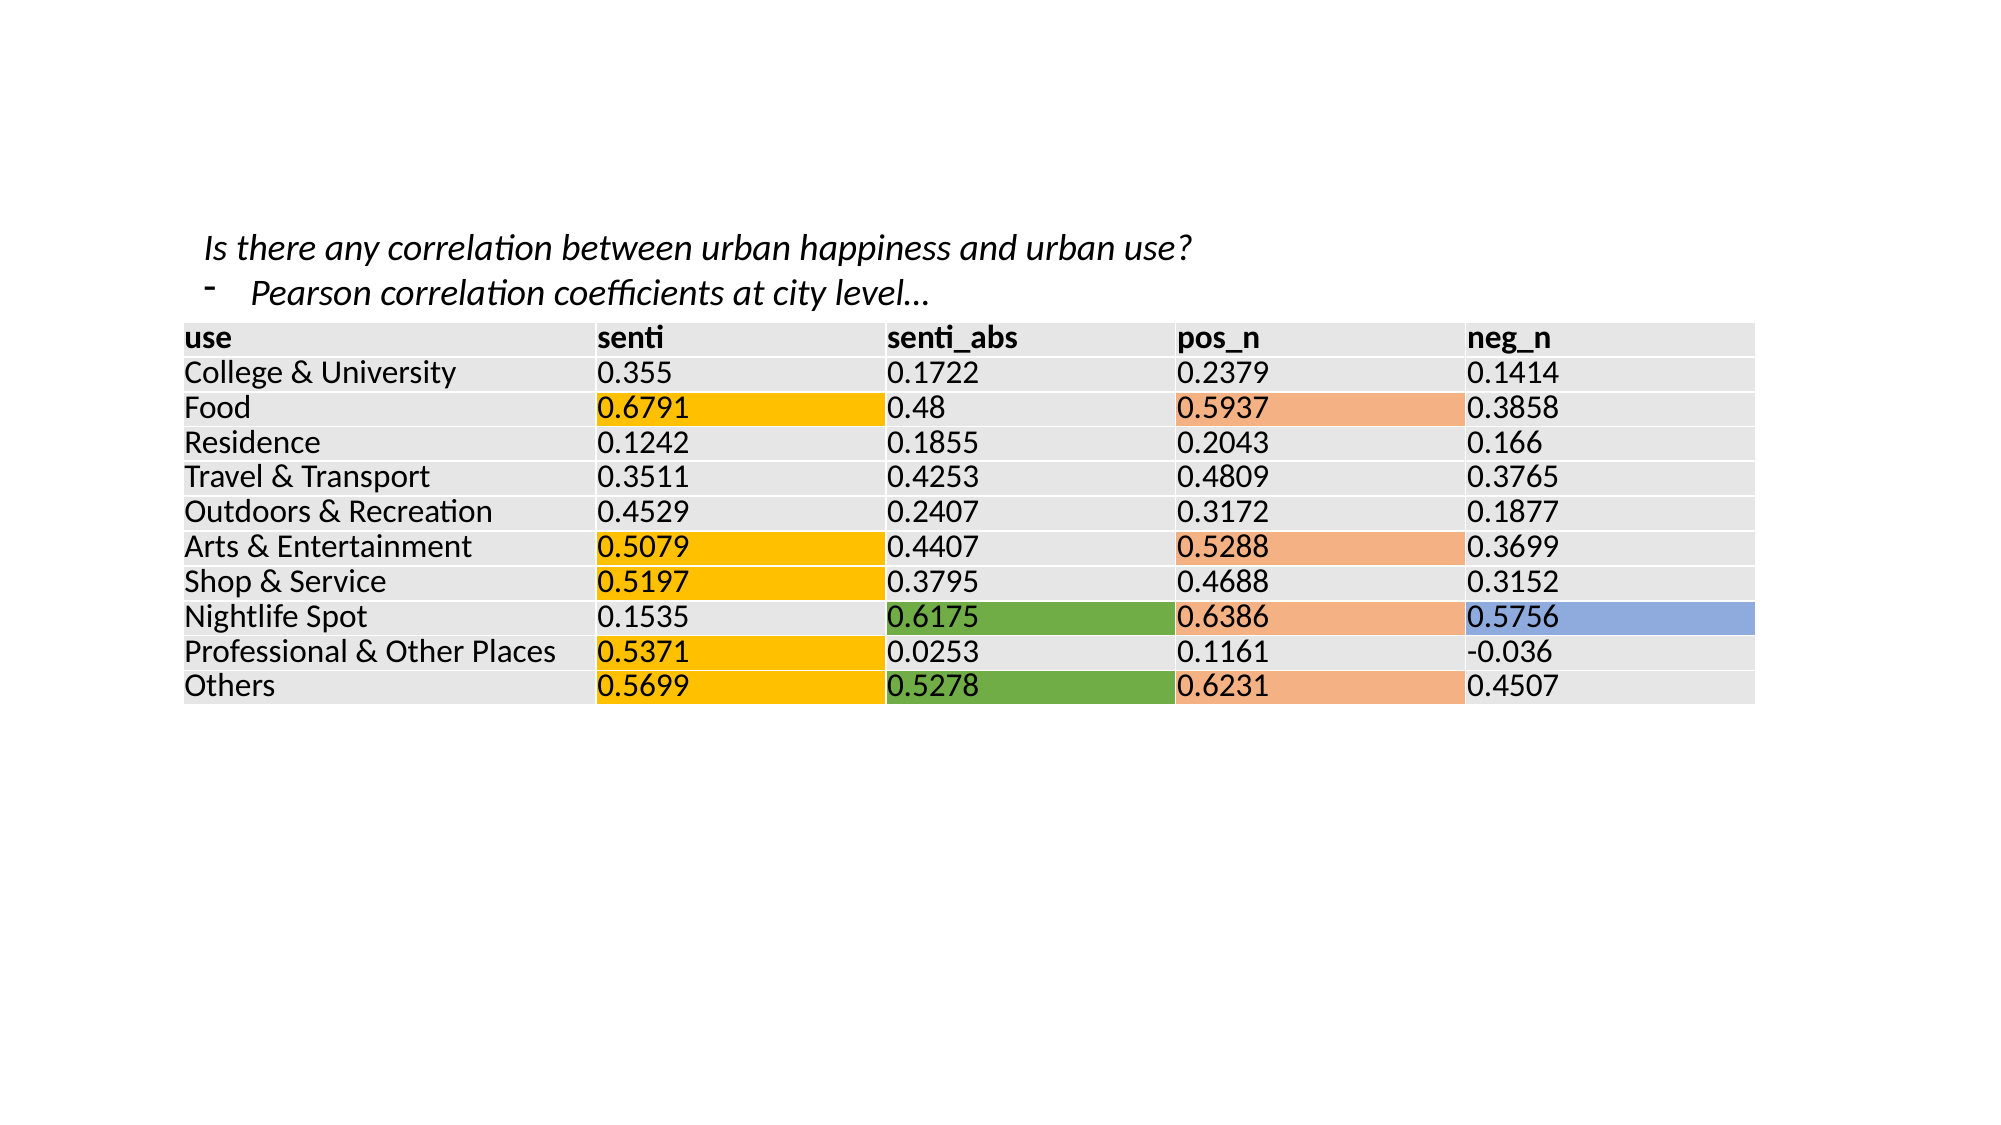

Is there any correlation between urban happiness and urban use?
Pearson correlation coefficients at city level…
| use | senti | senti\_abs | pos\_n | neg\_n |
| --- | --- | --- | --- | --- |
| College & University | 0.355 | 0.1722 | 0.2379 | 0.1414 |
| Food | 0.6791 | 0.48 | 0.5937 | 0.3858 |
| Residence | 0.1242 | 0.1855 | 0.2043 | 0.166 |
| Travel & Transport | 0.3511 | 0.4253 | 0.4809 | 0.3765 |
| Outdoors & Recreation | 0.4529 | 0.2407 | 0.3172 | 0.1877 |
| Arts & Entertainment | 0.5079 | 0.4407 | 0.5288 | 0.3699 |
| Shop & Service | 0.5197 | 0.3795 | 0.4688 | 0.3152 |
| Nightlife Spot | 0.1535 | 0.6175 | 0.6386 | 0.5756 |
| Professional & Other Places | 0.5371 | 0.0253 | 0.1161 | -0.036 |
| Others | 0.5699 | 0.5278 | 0.6231 | 0.4507 |